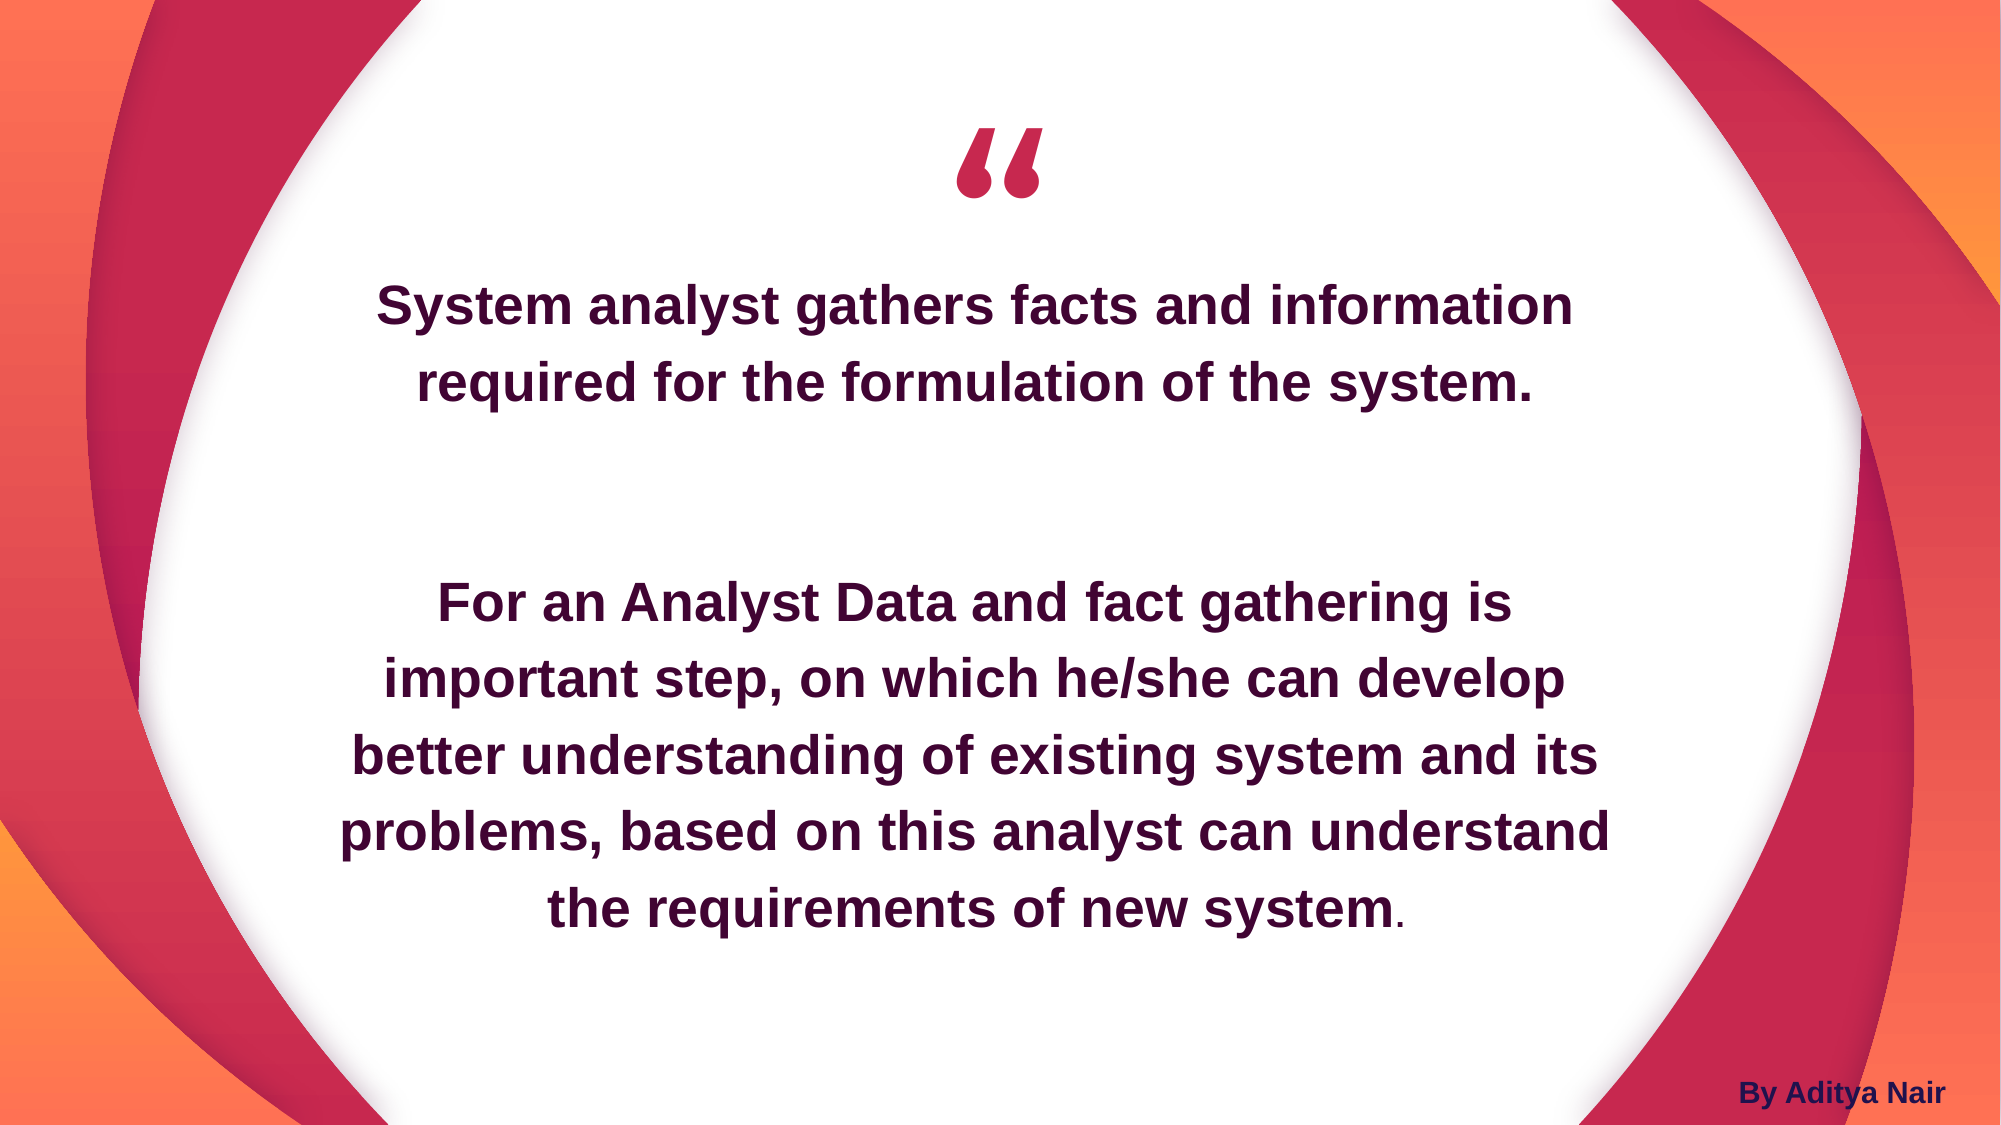

System analyst gathers facts and information required for the formulation of the system.

For an Analyst Data and fact gathering is important step, on which he/she can develop better understanding of existing system and its problems, based on this analyst can understand the requirements of new system.
By Aditya Nair